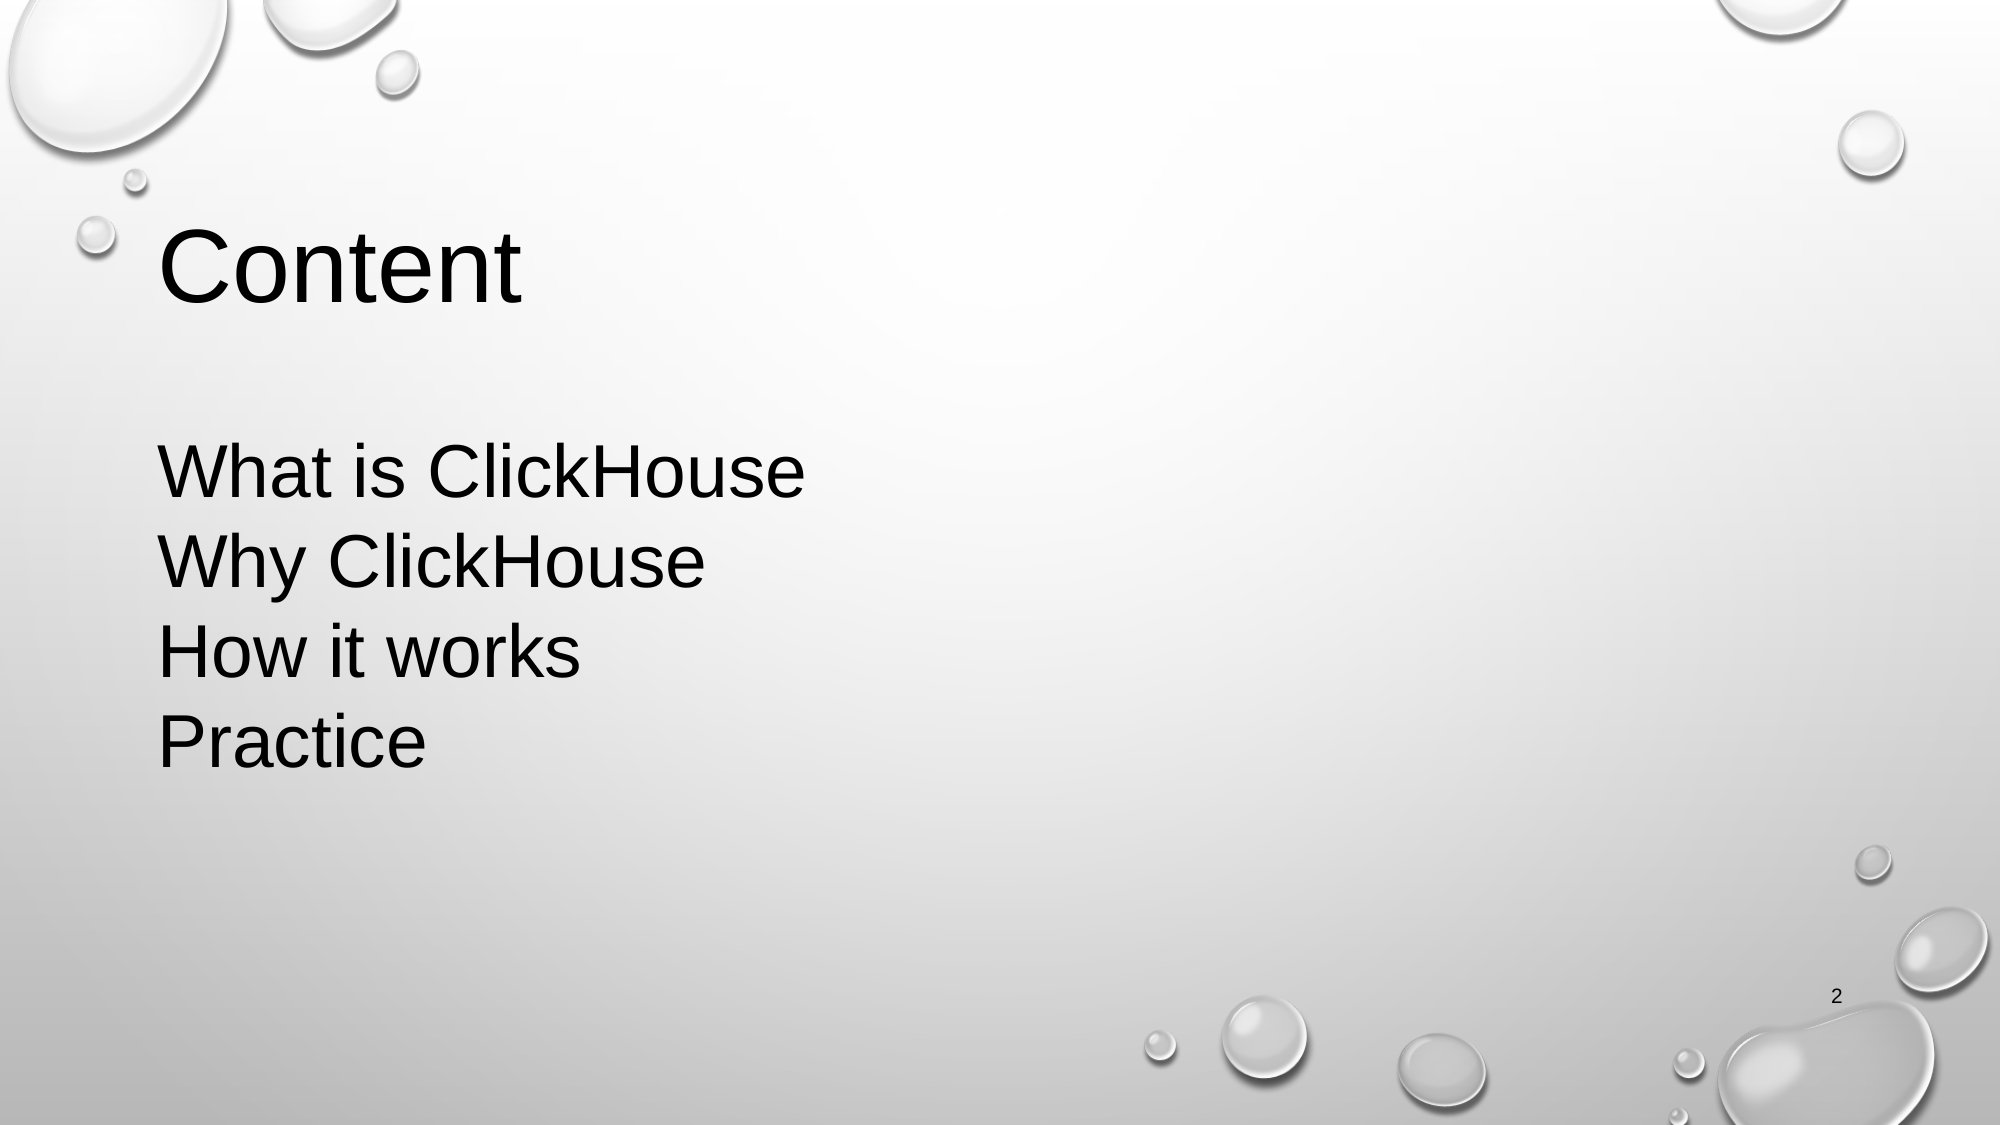

# Content
What is ClickHouse
Why ClickHouse
How it works
Practice
2